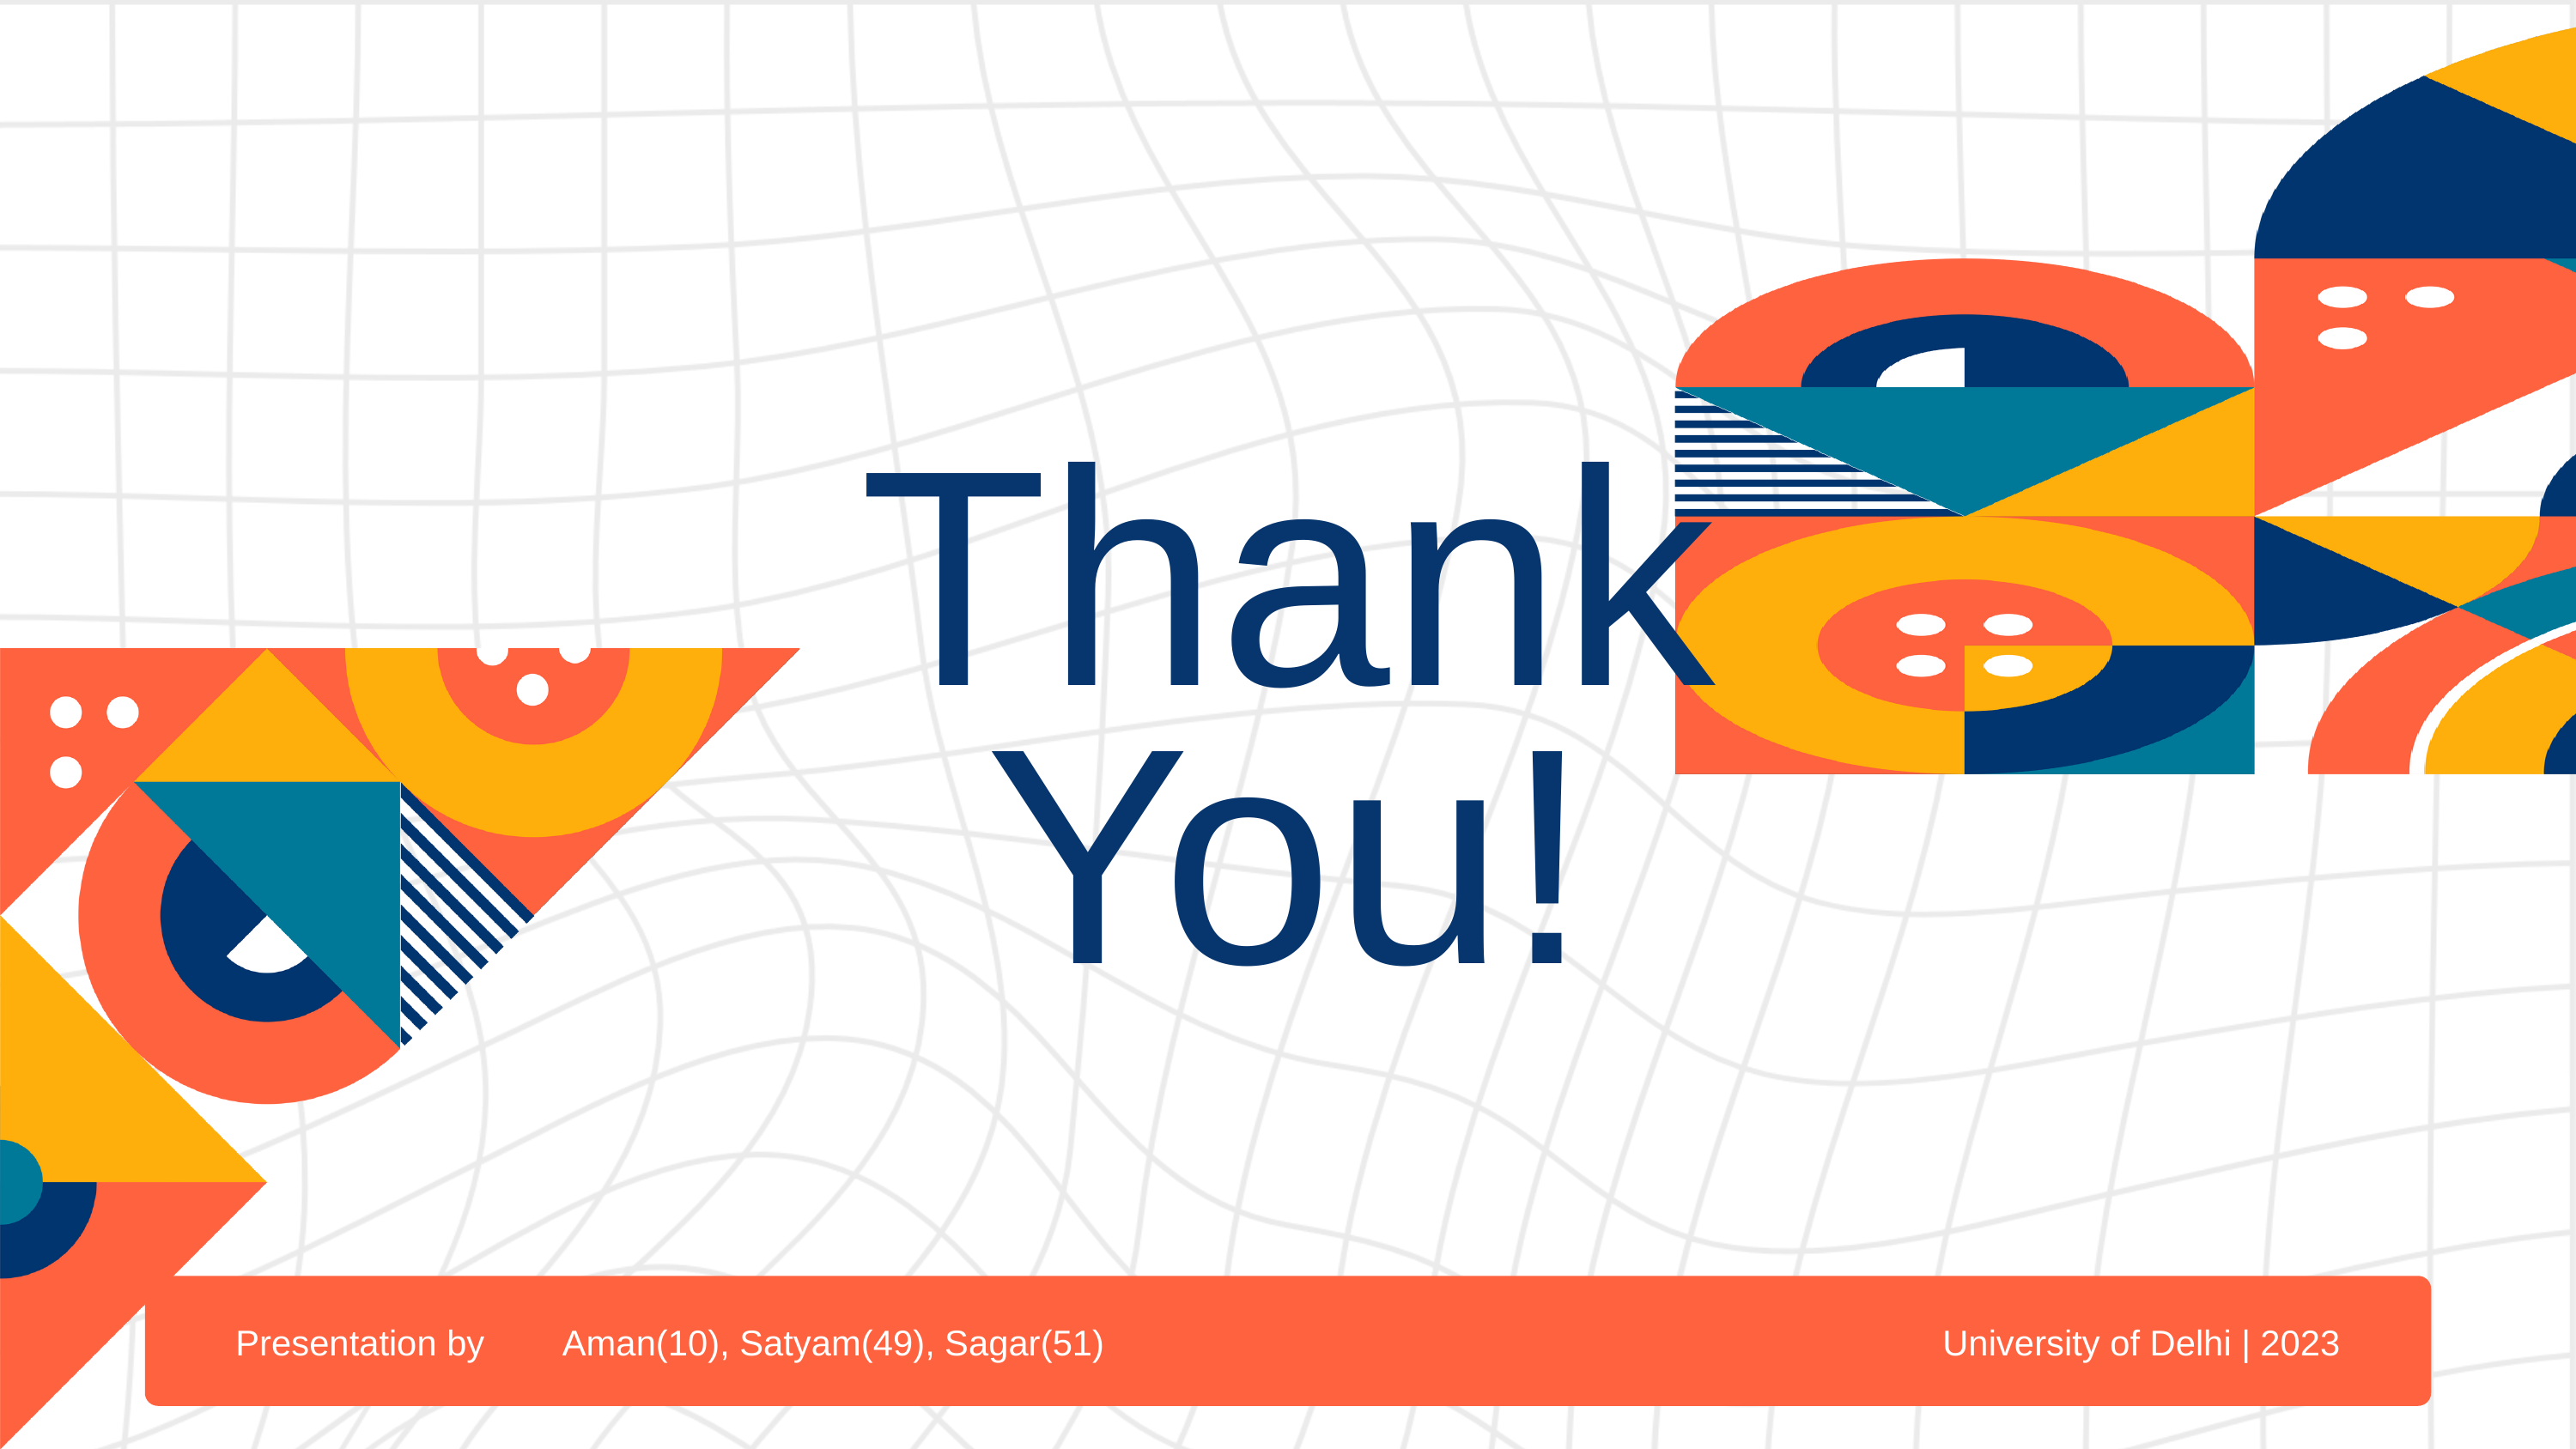

Thank
You!

Presentation by
Aman(10), Satyam(49), Sagar(51)
University of Delhi | 2023